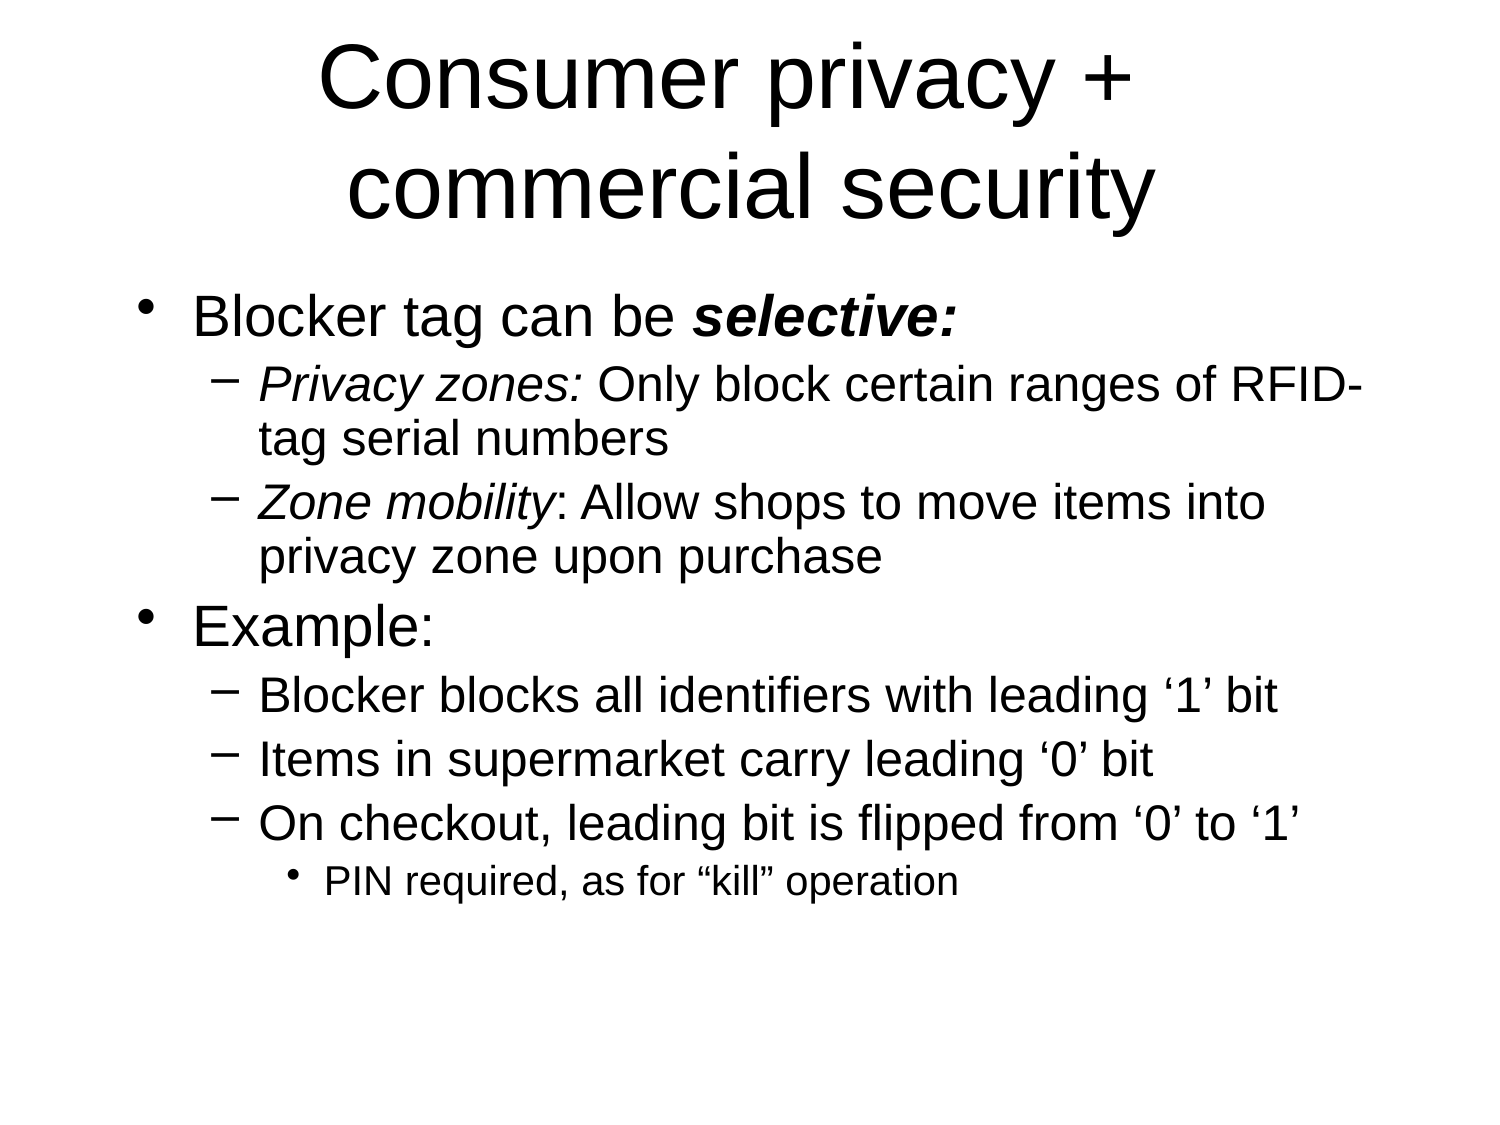

# Consumer privacy +   commercial security
Blocker tag can be selective:
Privacy zones: Only block certain ranges of RFID-tag serial numbers
Zone mobility: Allow shops to move items into privacy zone upon purchase
Example:
Blocker blocks all identifiers with leading ‘1’ bit
Items in supermarket carry leading ‘0’ bit
On checkout, leading bit is flipped from ‘0’ to ‘1’
PIN required, as for “kill” operation